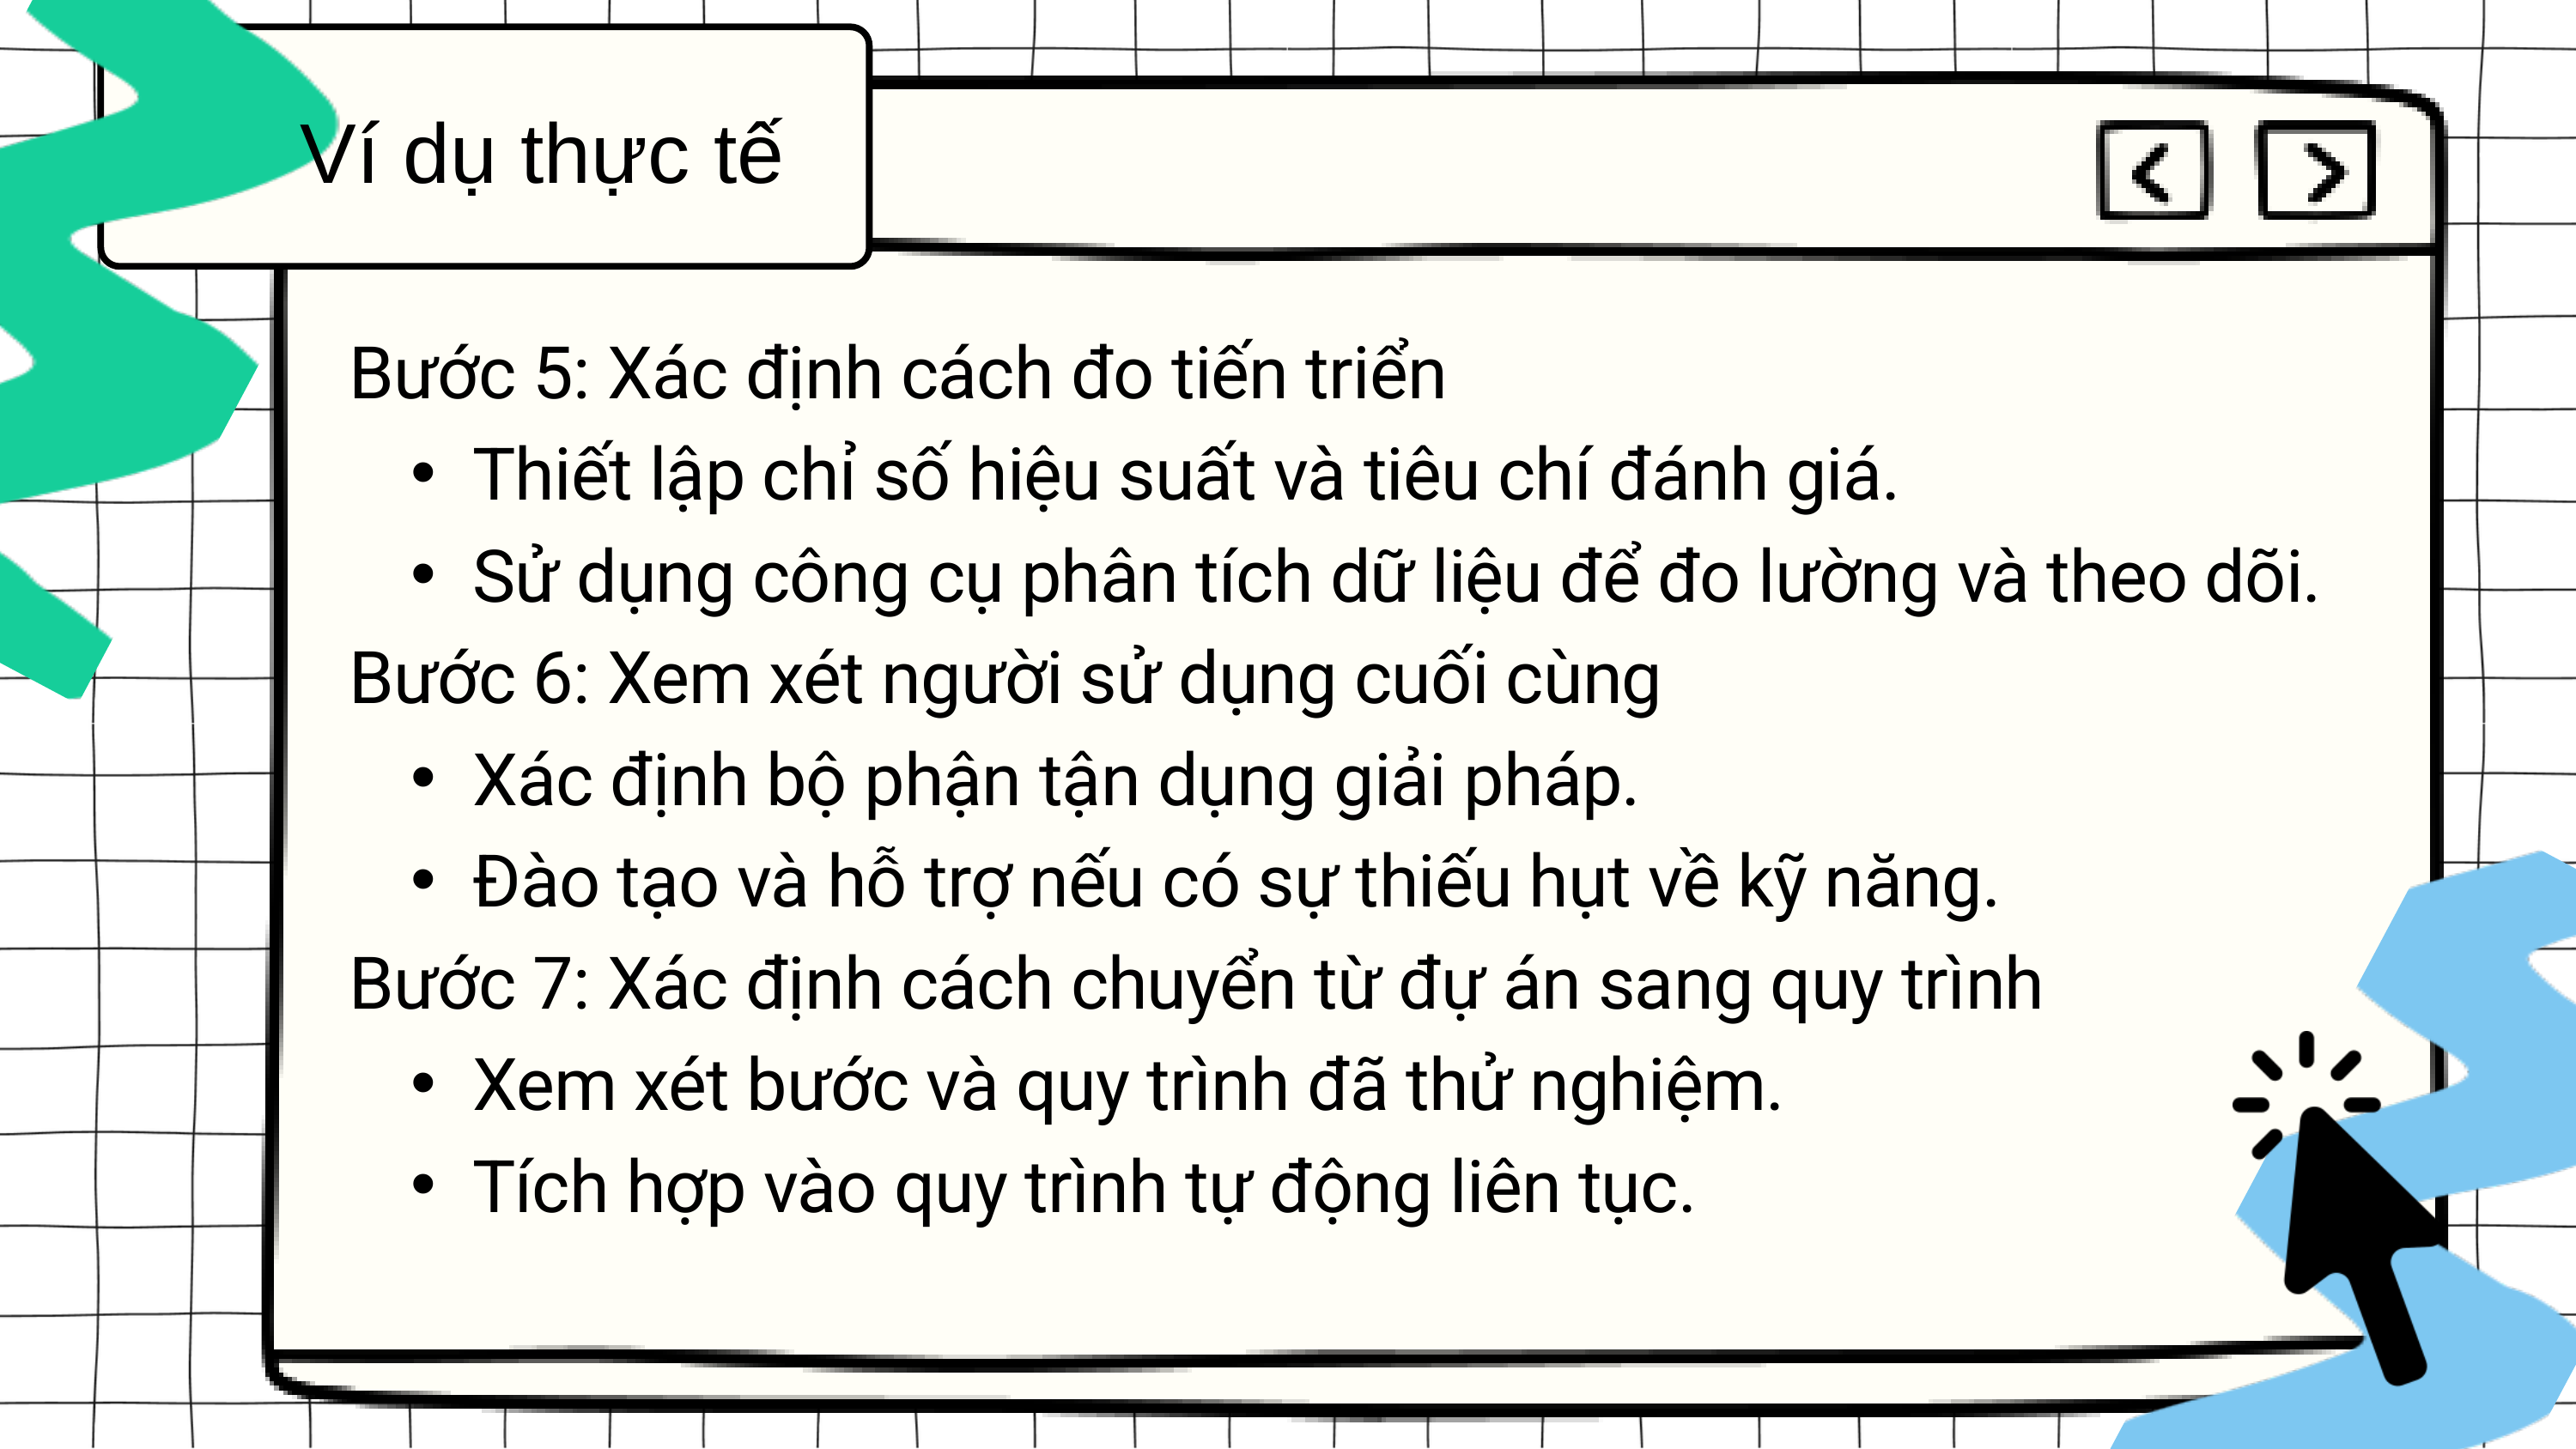

Ví dụ thực tế
Bước 5: Xác định cách đo tiến triển
Thiết lập chỉ số hiệu suất và tiêu chí đánh giá.
Sử dụng công cụ phân tích dữ liệu để đo lường và theo dõi.
Bước 6: Xem xét người sử dụng cuối cùng
Xác định bộ phận tận dụng giải pháp.
Đào tạo và hỗ trợ nếu có sự thiếu hụt về kỹ năng.
Bước 7: Xác định cách chuyển từ đự án sang quy trình
Xem xét bước và quy trình đã thử nghiệm.
Tích hợp vào quy trình tự động liên tục.